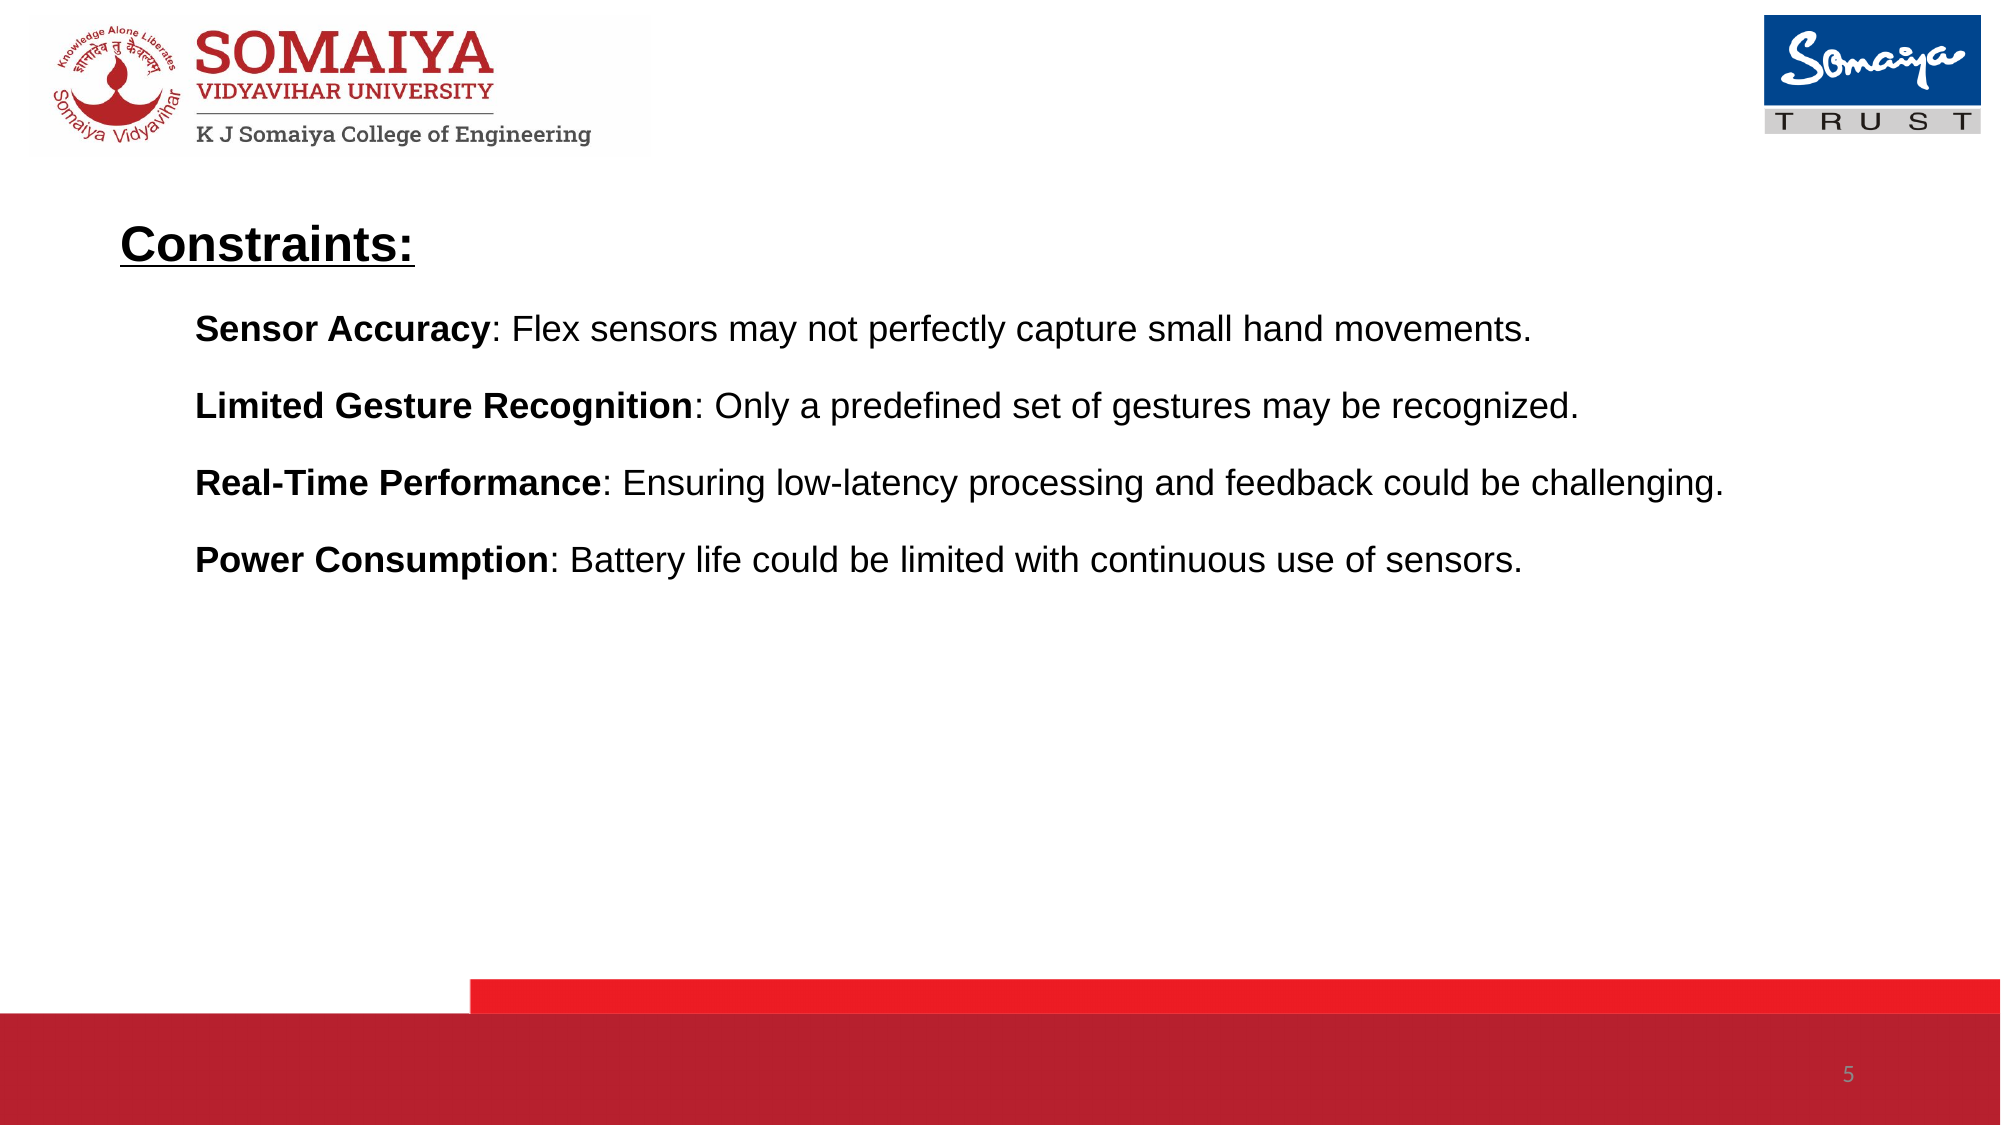

Constraints:
Sensor Accuracy: Flex sensors may not perfectly capture small hand movements.
Limited Gesture Recognition: Only a predefined set of gestures may be recognized.
Real-Time Performance: Ensuring low-latency processing and feedback could be challenging.
Power Consumption: Battery life could be limited with continuous use of sensors.

5